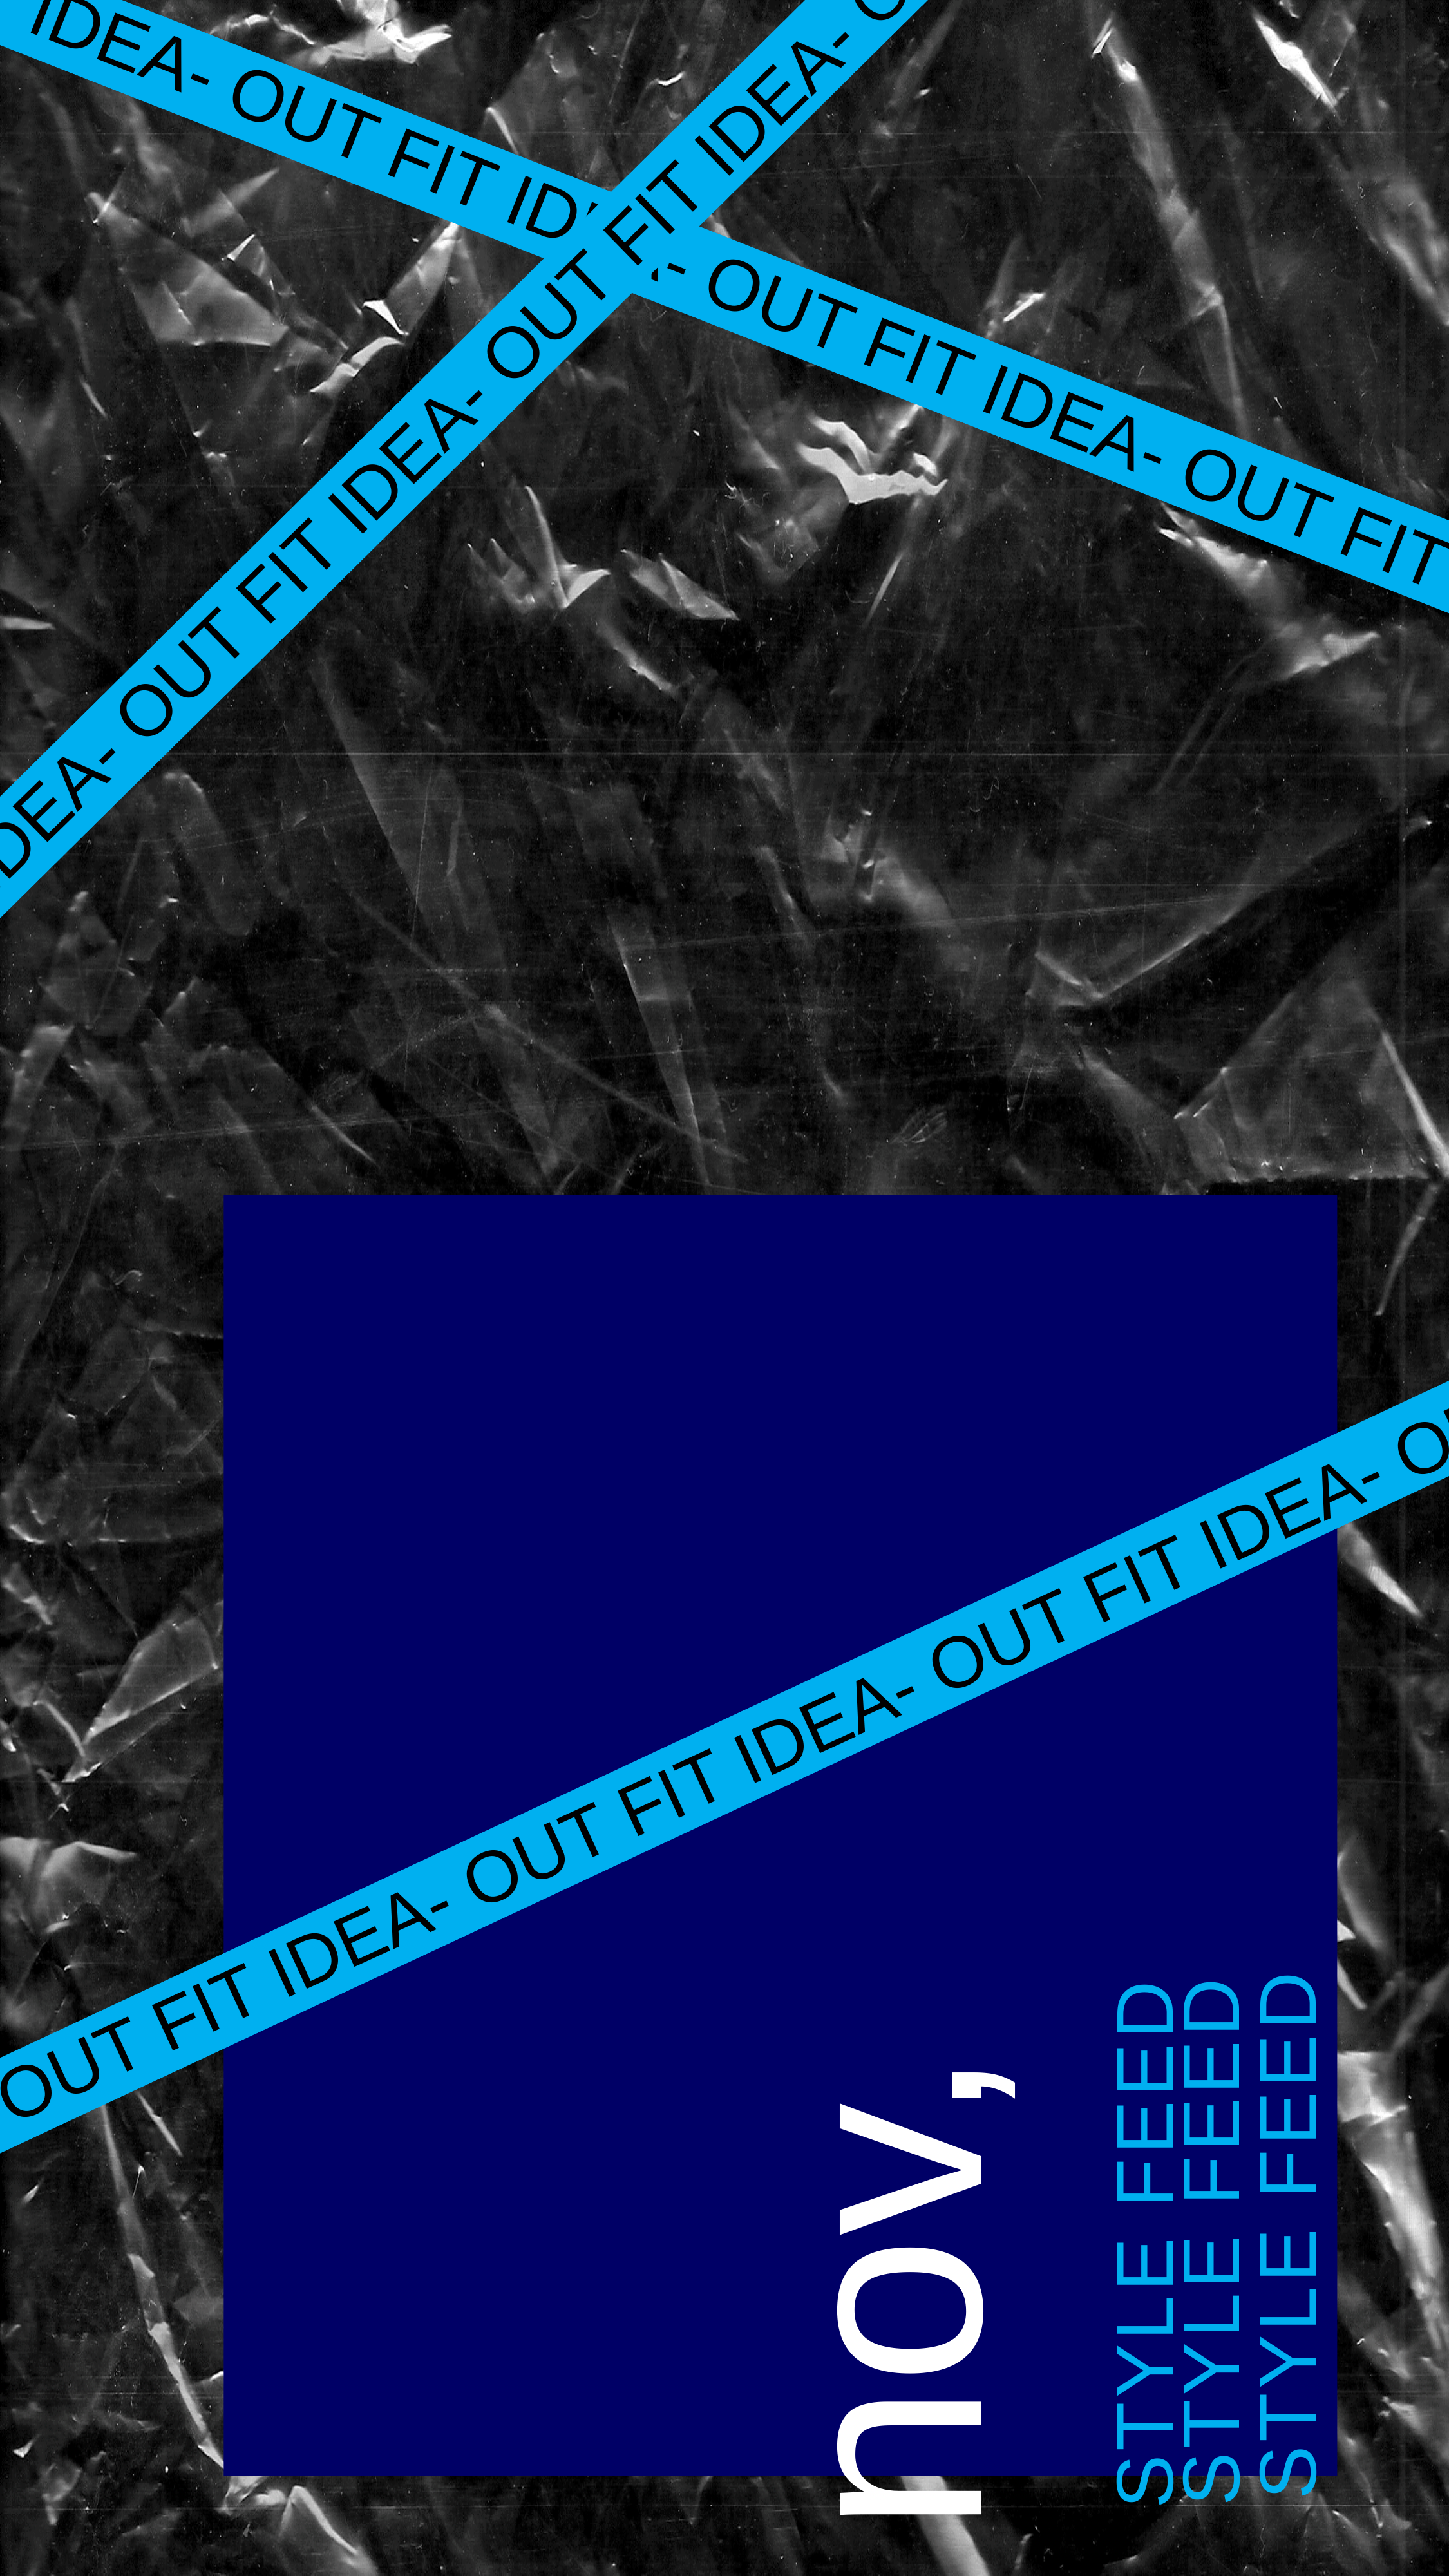

OUT FIT IDEA- OUT FIT IDEA- OUT FIT IDEA- OUT FIT IDEA- OUT FIT IDEA- OUT FIT IDEA-

OUT FIT IDEA- OUT FIT IDEA- OUT FIT IDEA- OUT FIT IDEA- OUT FIT IDEA- OUT FIT IDEA-

OUT FIT IDEA- OUT FIT IDEA- OUT FIT IDEA- OUT FIT IDEA- OUT FIT IDEA- OUT FIT IDEA-

nov,
STYLE FEED
STYLE FEED
STYLE FEED